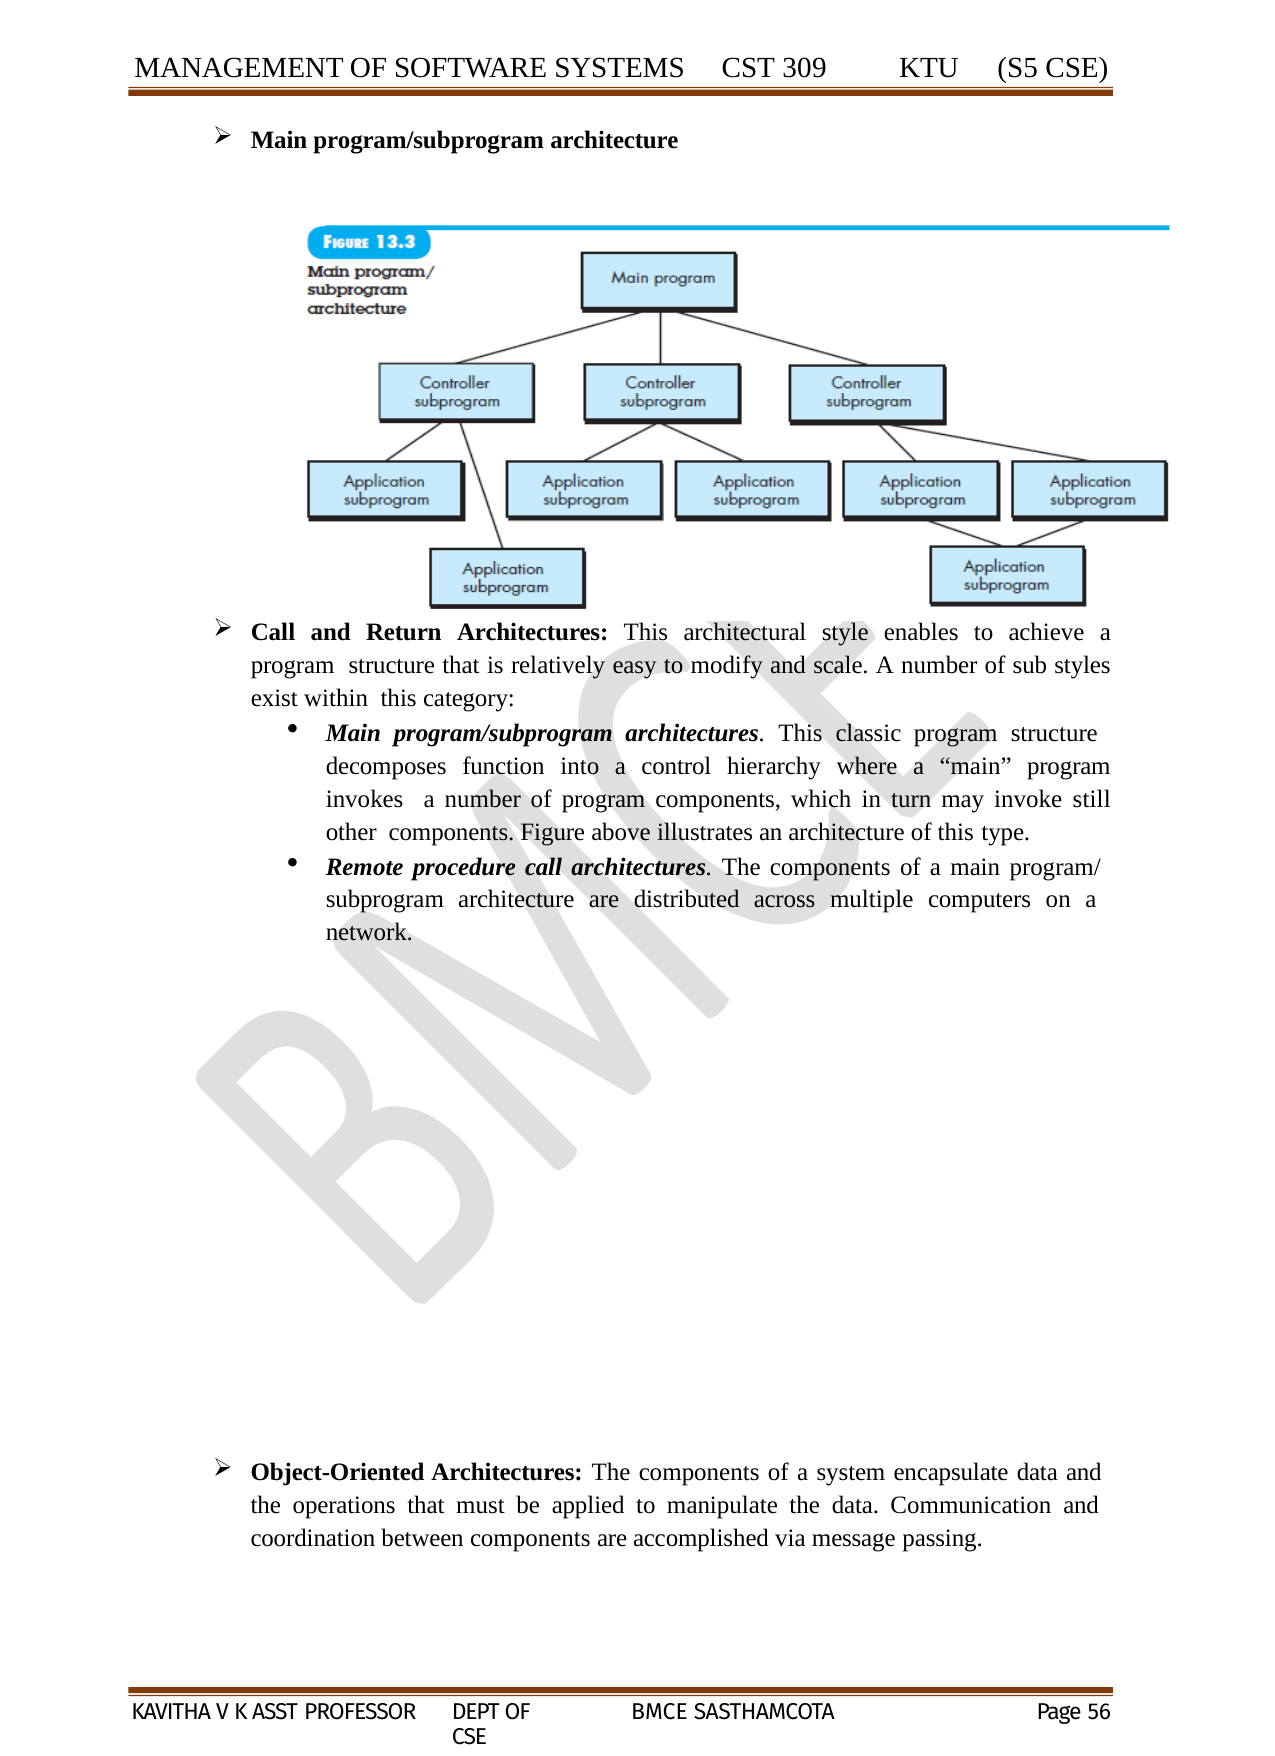

CST 309
KTU	(S5 CSE)
MANAGEMENT OF SOFTWARE SYSTEMS

Main program/subprogram architecture

Call and Return Architectures: This architectural style enables to achieve a program  structure that is relatively easy to modify and scale. A number of sub styles exist within  this category:
Main program/subprogram architectures. This classic program structure  decomposes function into a control hierarchy where a “main” program invokes  a number of program components, which in turn may invoke still other  components. Figure above illustrates an architecture of this type.
Remote procedure call architectures. The components of a main program/  subprogram architecture are distributed across multiple computers on a  network.
Object-Oriented Architectures: The components of a system encapsulate data and  the operations that must be applied to manipulate the data. Communication and  coordination between components are accomplished via message passing.

KAVITHA V K ASST PROFESSOR
DEPT OF CSE
BMCE SASTHAMCOTA
Page 56